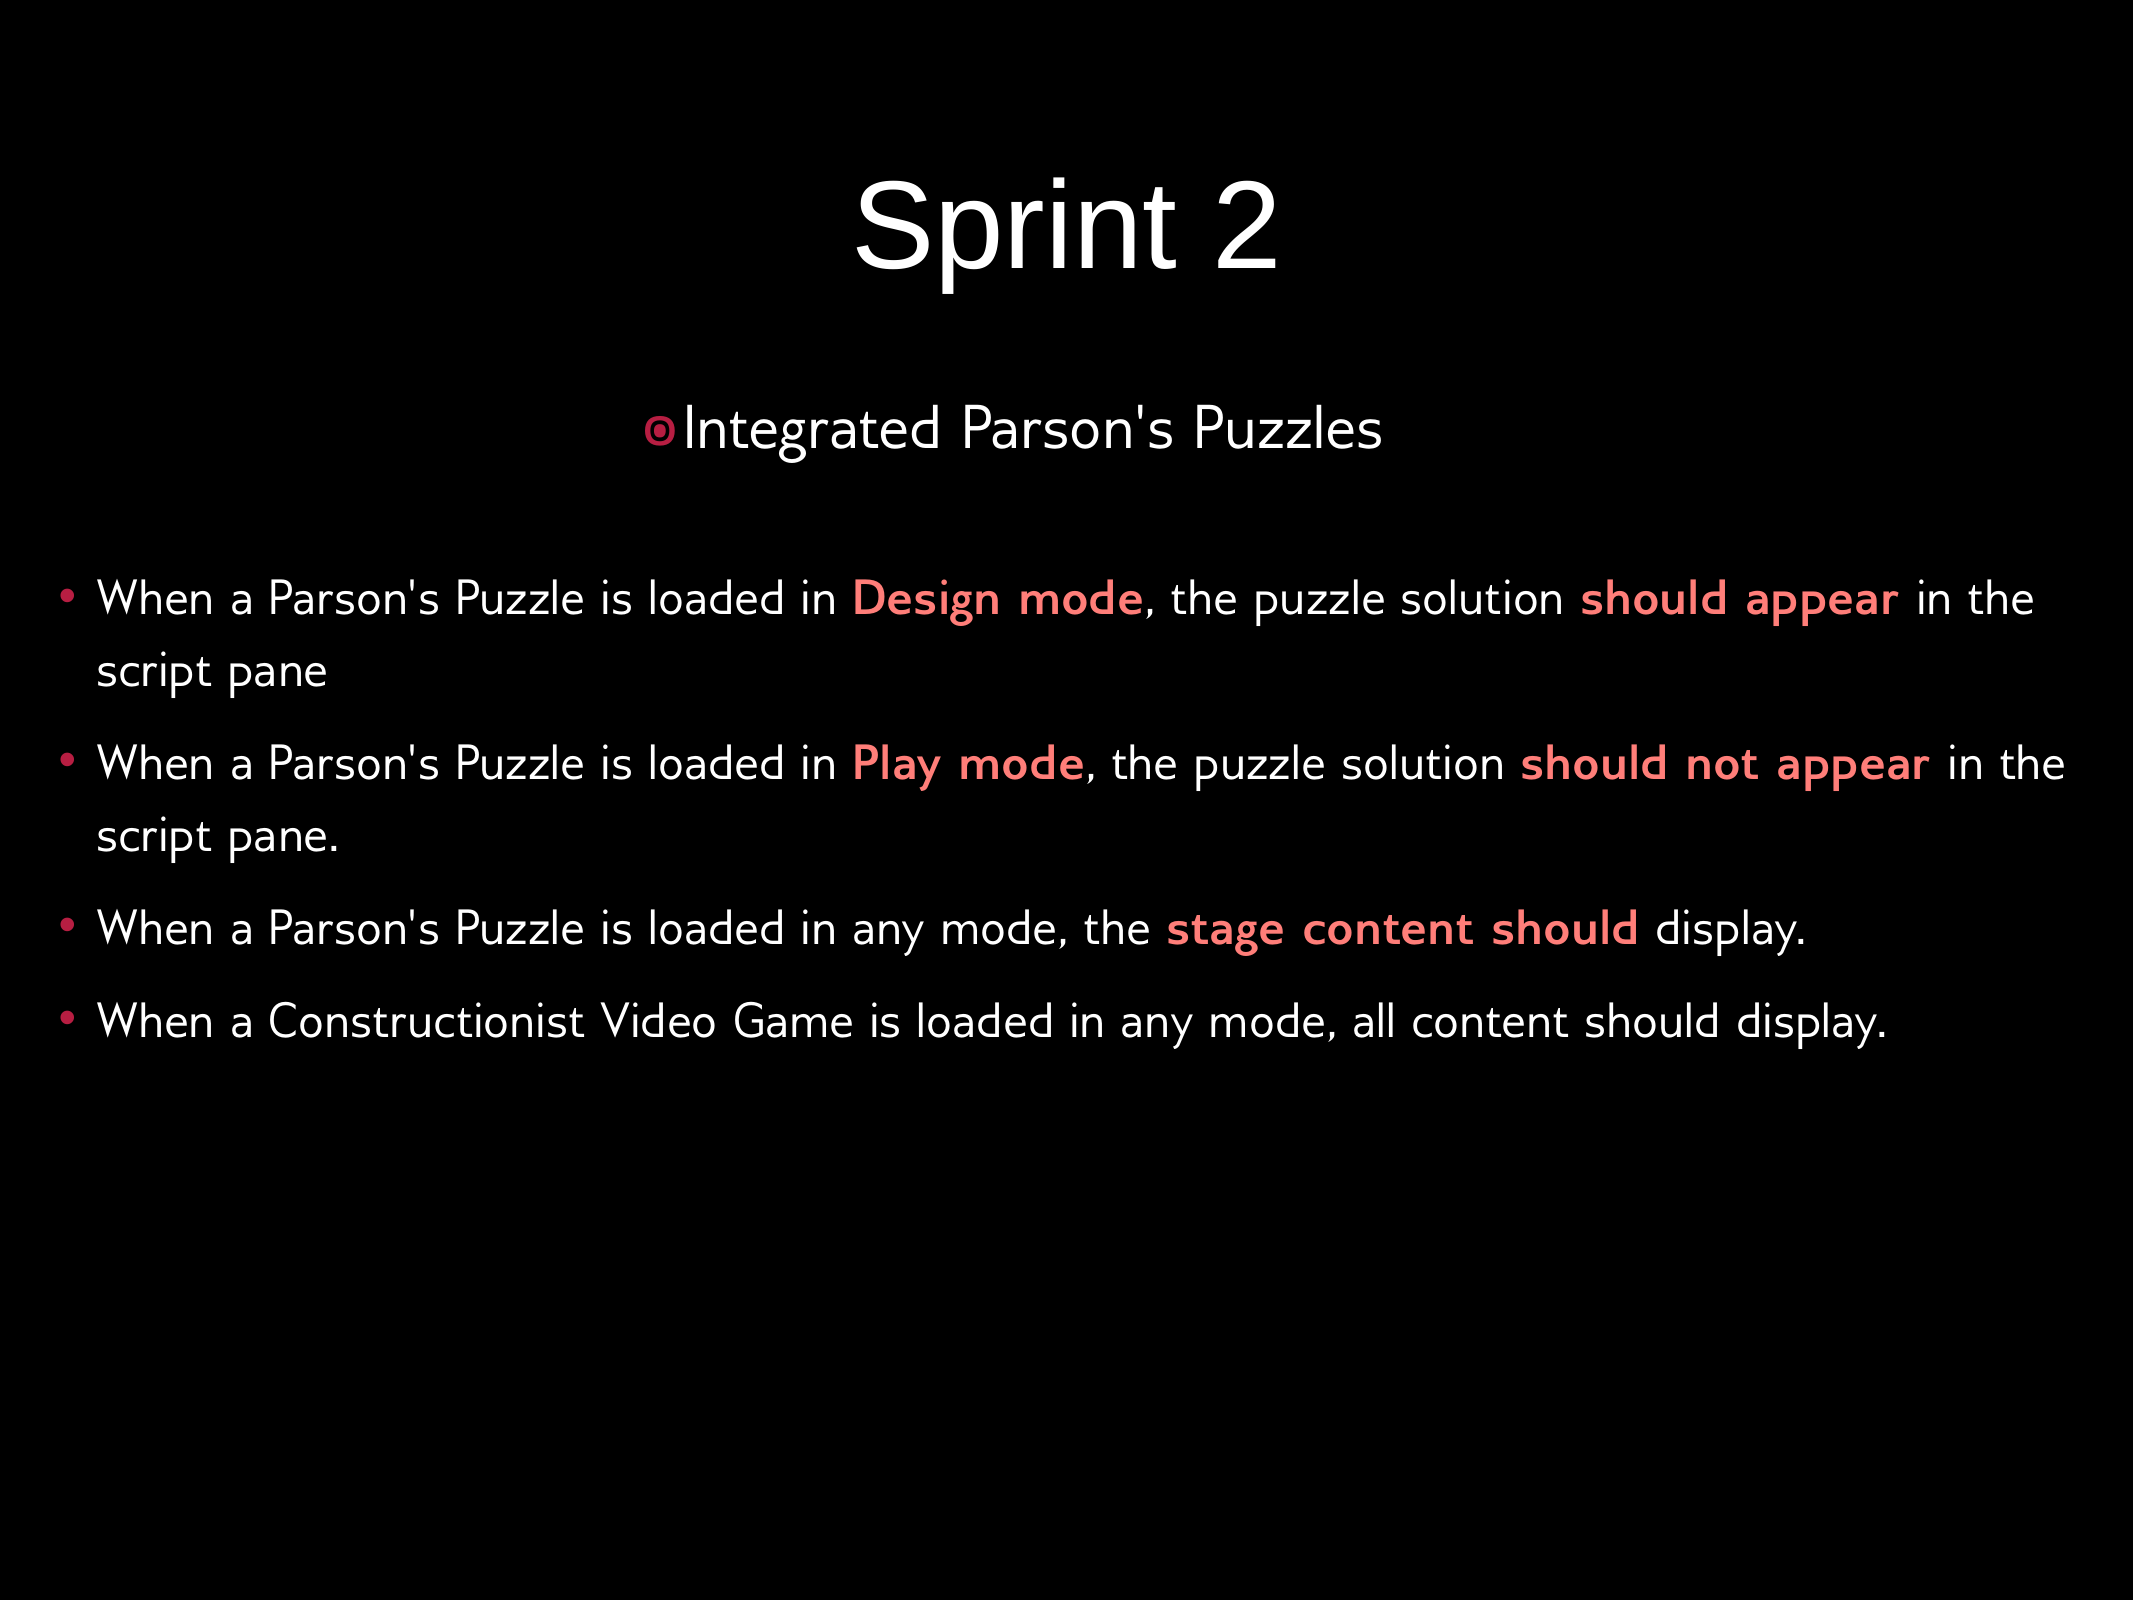

# Sprint 2
Integrated Parson's Puzzles
When a Parson's Puzzle is loaded in Design mode, the puzzle solution should appear in the script pane
When a Parson's Puzzle is loaded in Play mode, the puzzle solution should not appear in the script pane.
When a Parson's Puzzle is loaded in any mode, the stage content should display.
When a Constructionist Video Game is loaded in any mode, all content should display.